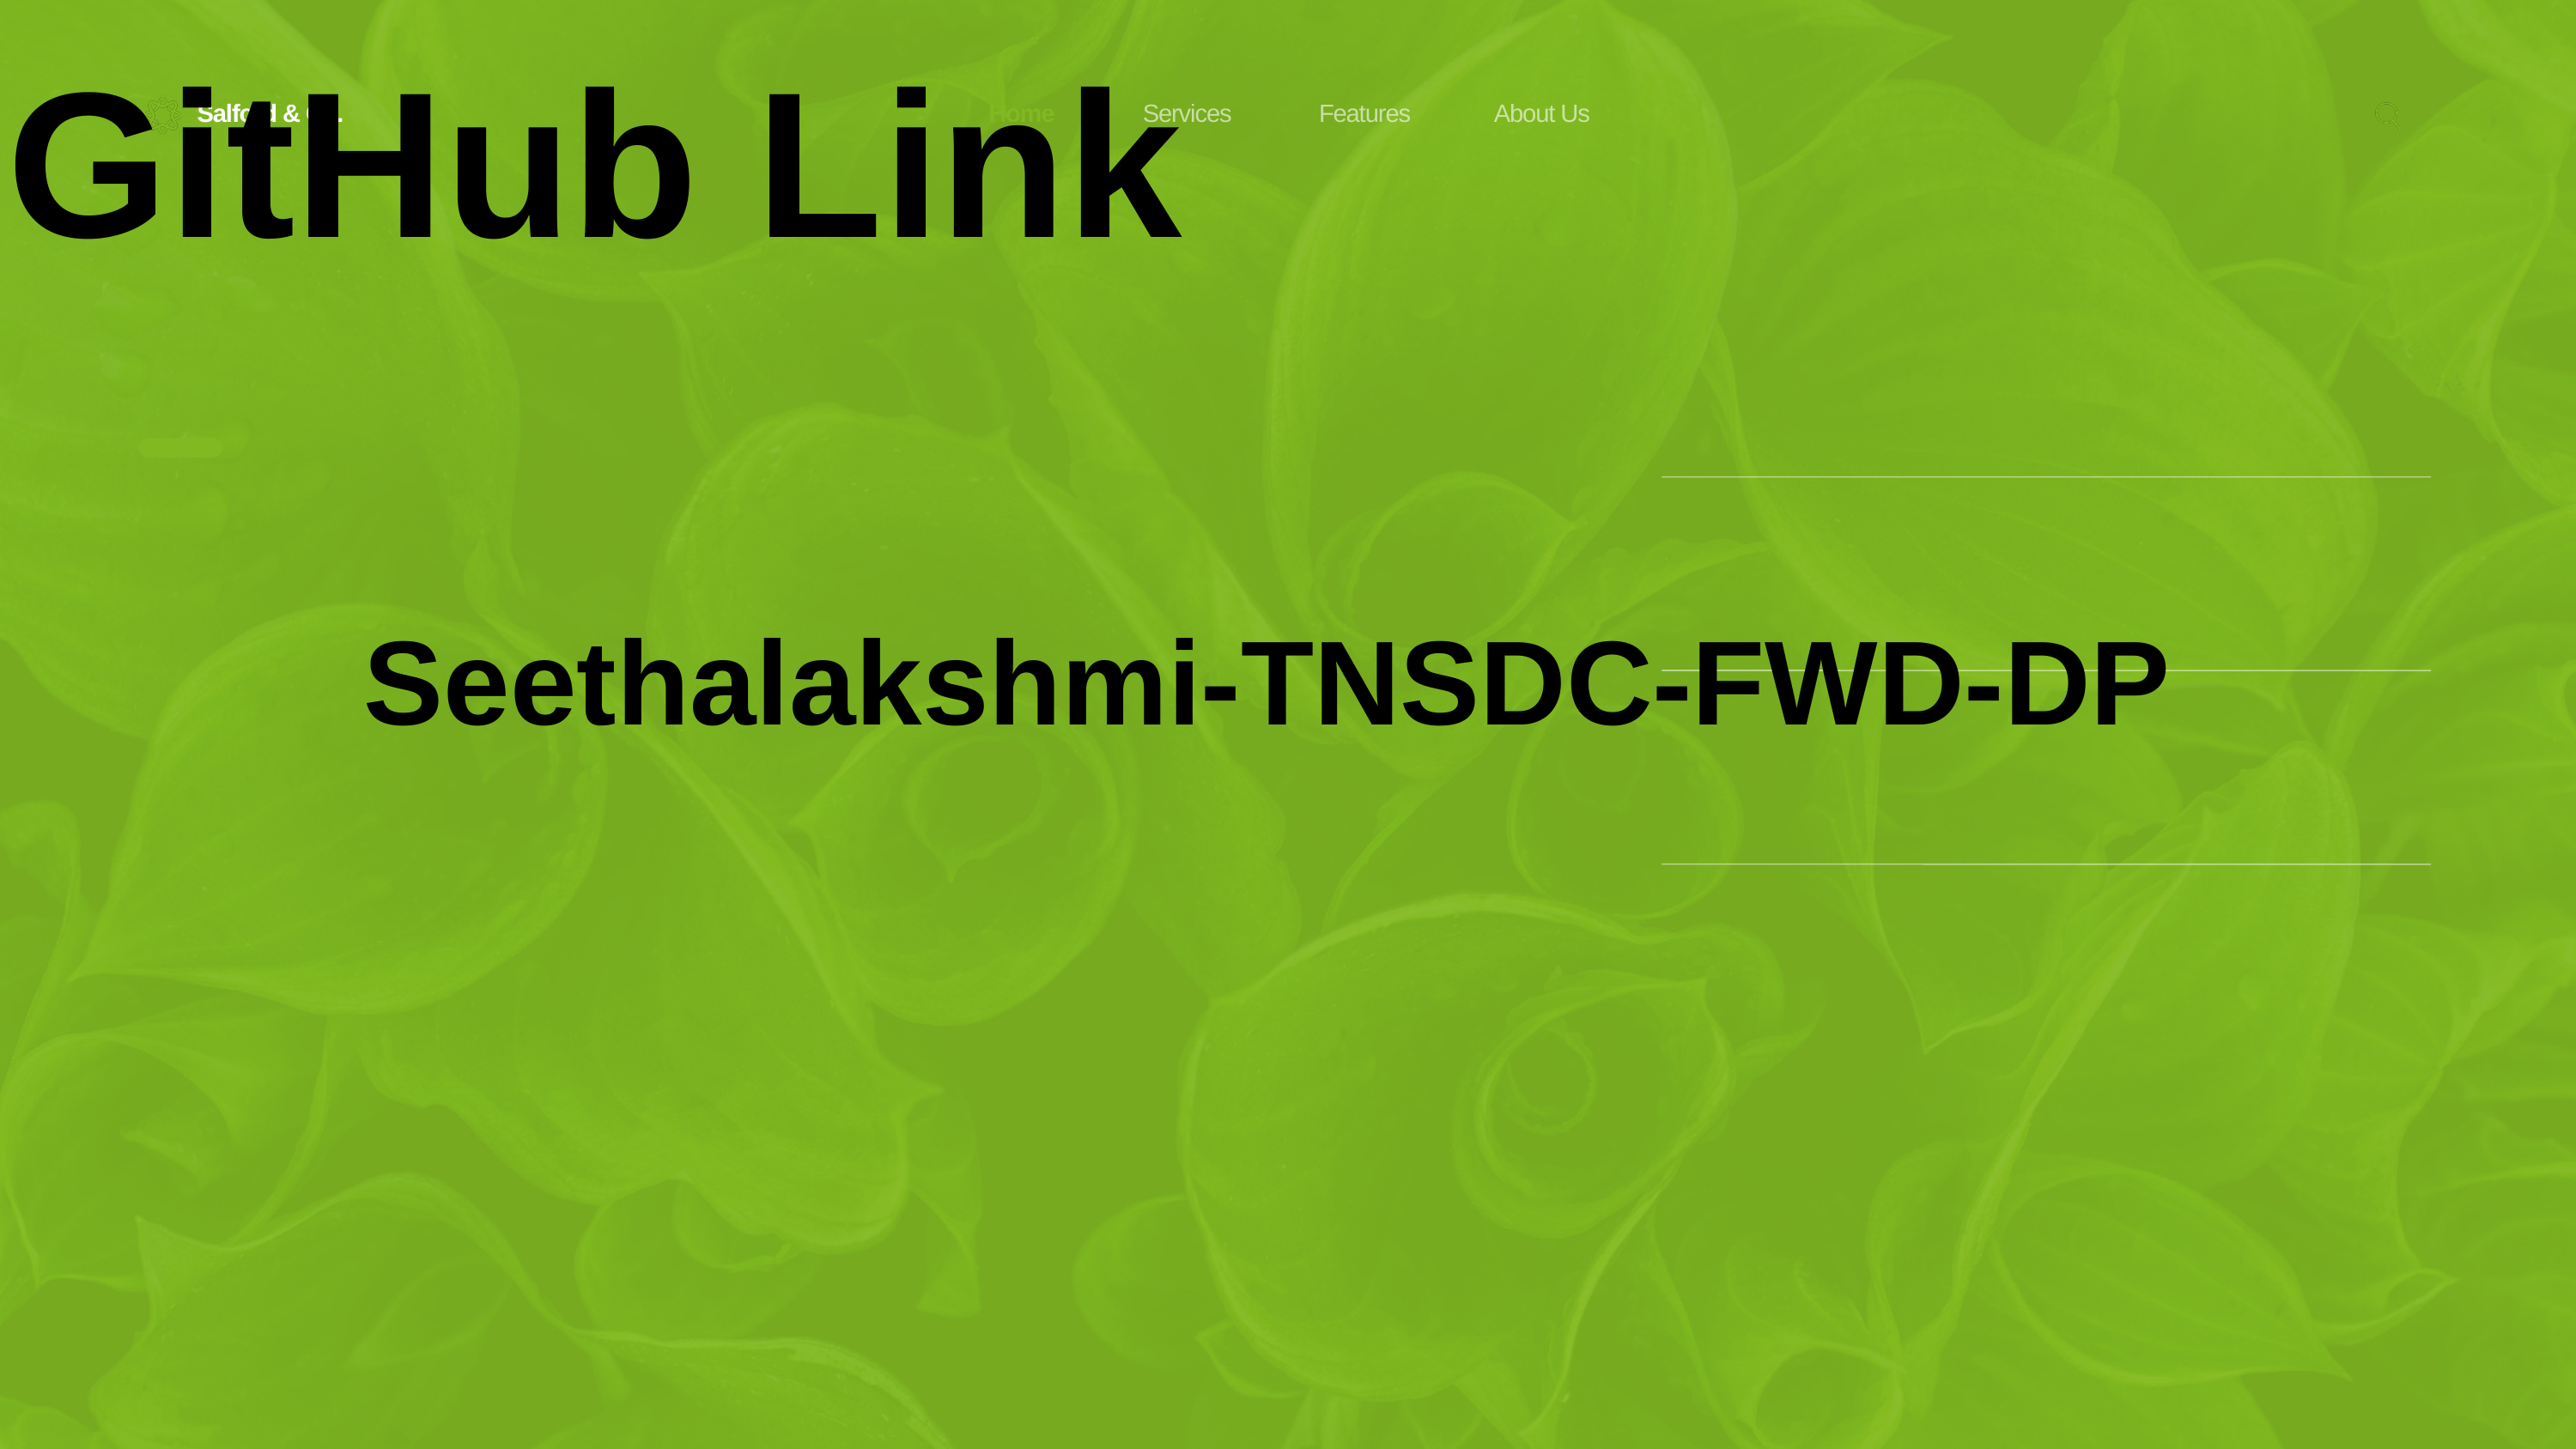

GitHub Link
Salford & Co.
Home
Services
Features
About Us

Seethalakshmi-TNSDC-FWD-DP